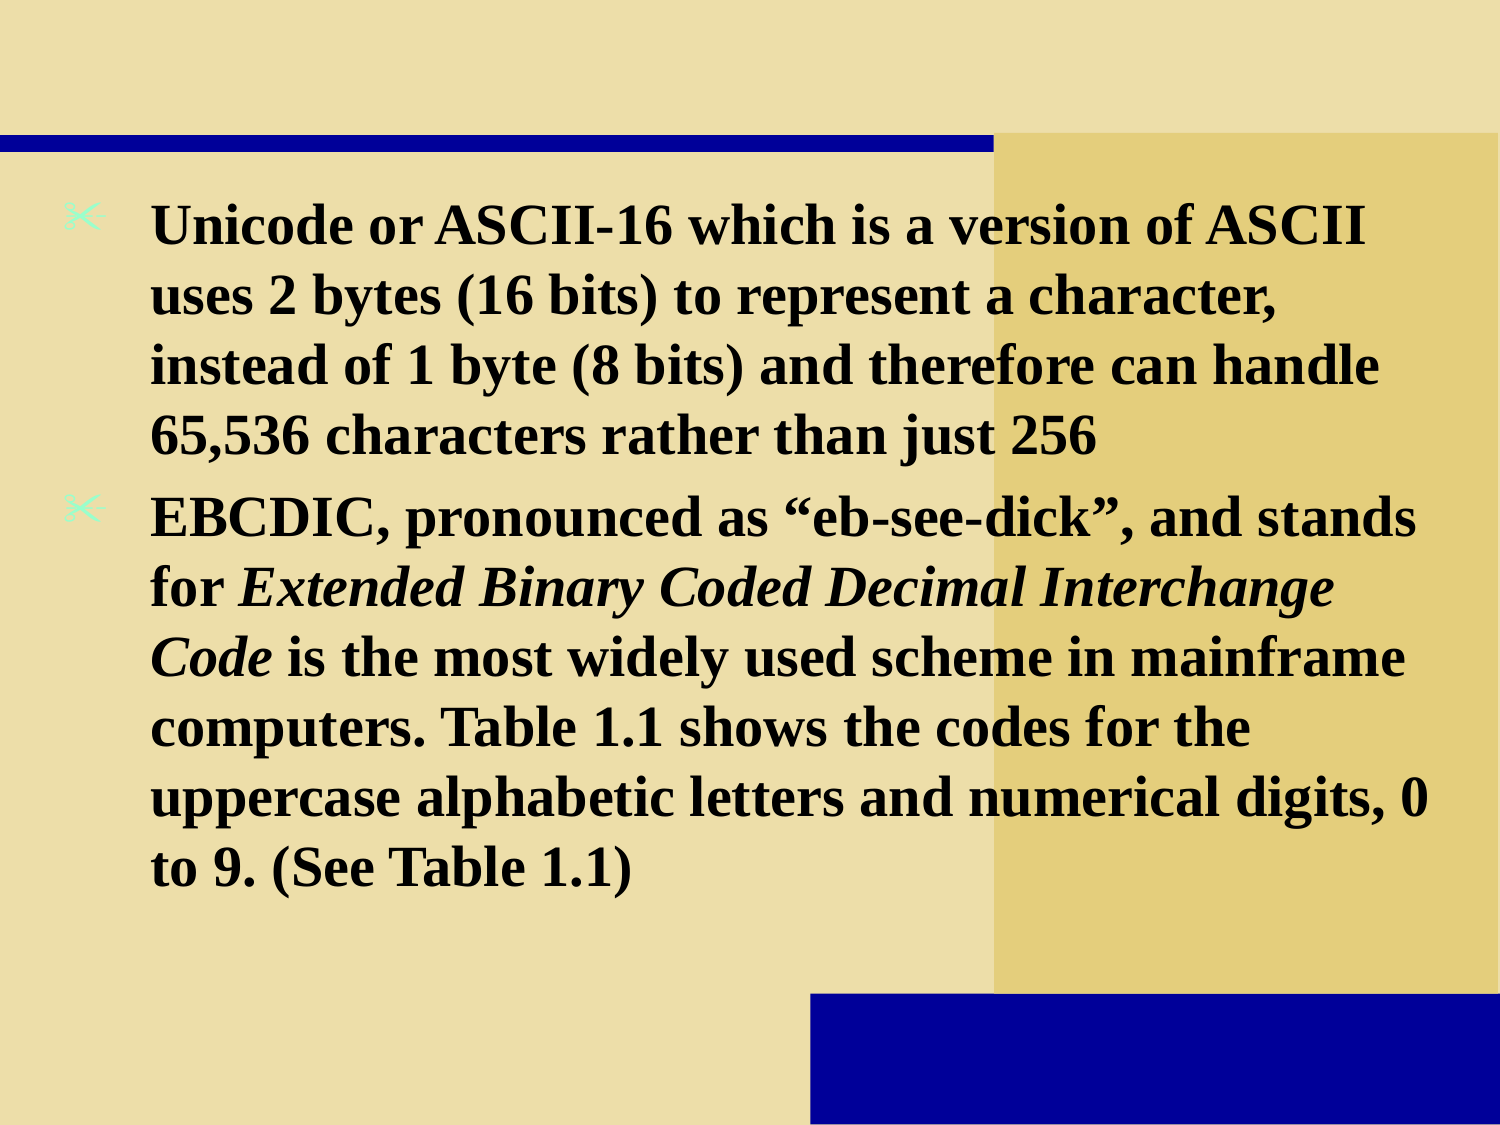

#
Unicode or ASCII-16 which is a version of ASCII uses 2 bytes (16 bits) to represent a character, instead of 1 byte (8 bits) and therefore can handle 65,536 characters rather than just 256
EBCDIC, pronounced as “eb-see-dick”, and stands for Extended Binary Coded Decimal Interchange Code is the most widely used scheme in mainframe computers. Table 1.1 shows the codes for the uppercase alphabetic letters and numerical digits, 0 to 9. (See Table 1.1)